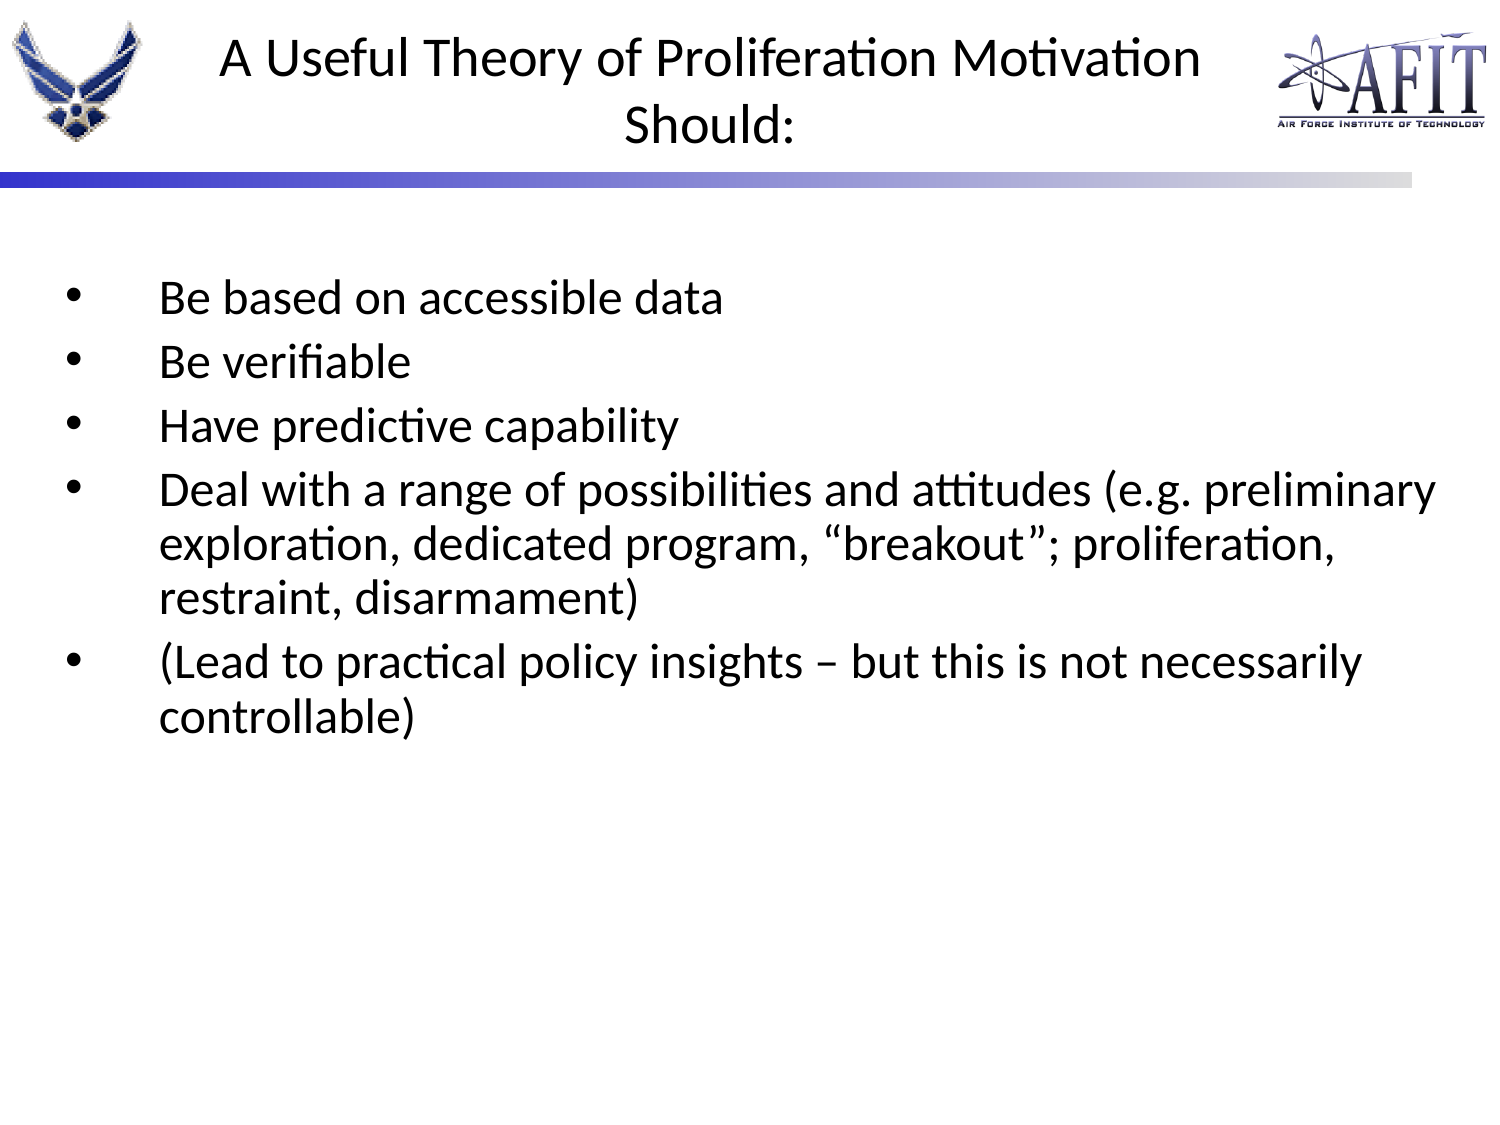

# A Useful Theory of Proliferation Motivation Should:
Be based on accessible data
Be verifiable
Have predictive capability
Deal with a range of possibilities and attitudes (e.g. preliminary exploration, dedicated program, “breakout”; proliferation, restraint, disarmament)
(Lead to practical policy insights – but this is not necessarily controllable)